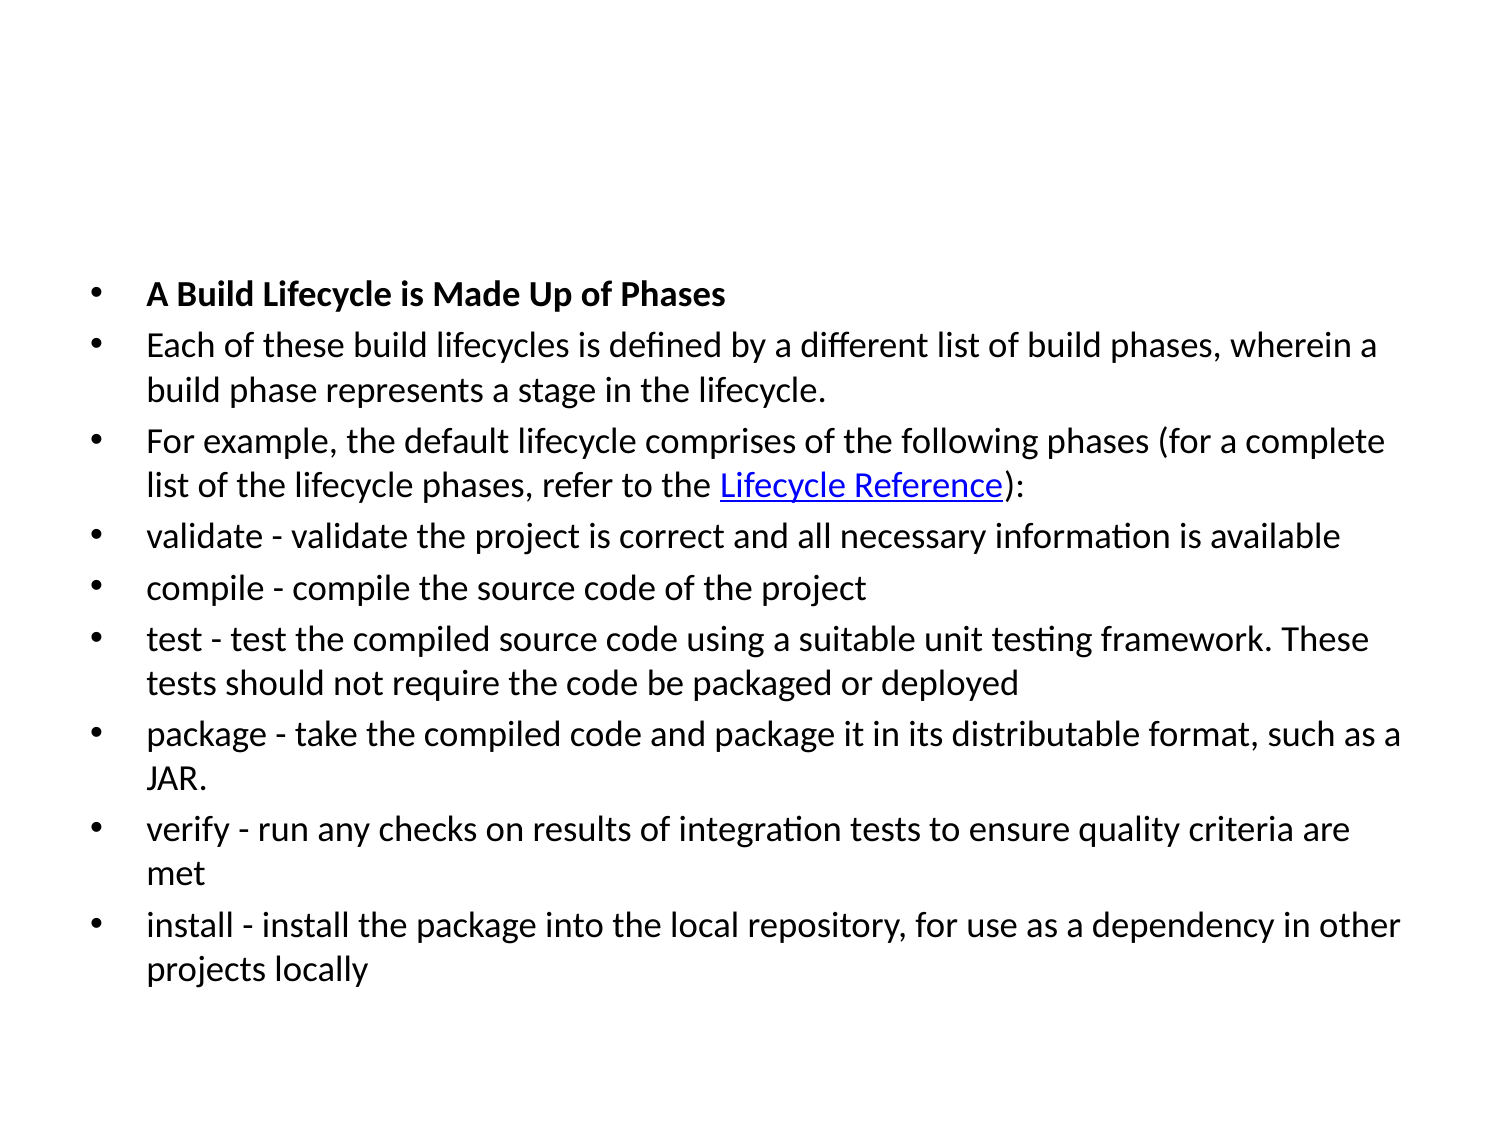

#
A Build Lifecycle is Made Up of Phases
Each of these build lifecycles is defined by a different list of build phases, wherein a build phase represents a stage in the lifecycle.
For example, the default lifecycle comprises of the following phases (for a complete list of the lifecycle phases, refer to the Lifecycle Reference):
validate - validate the project is correct and all necessary information is available
compile - compile the source code of the project
test - test the compiled source code using a suitable unit testing framework. These tests should not require the code be packaged or deployed
package - take the compiled code and package it in its distributable format, such as a JAR.
verify - run any checks on results of integration tests to ensure quality criteria are met
install - install the package into the local repository, for use as a dependency in other projects locally